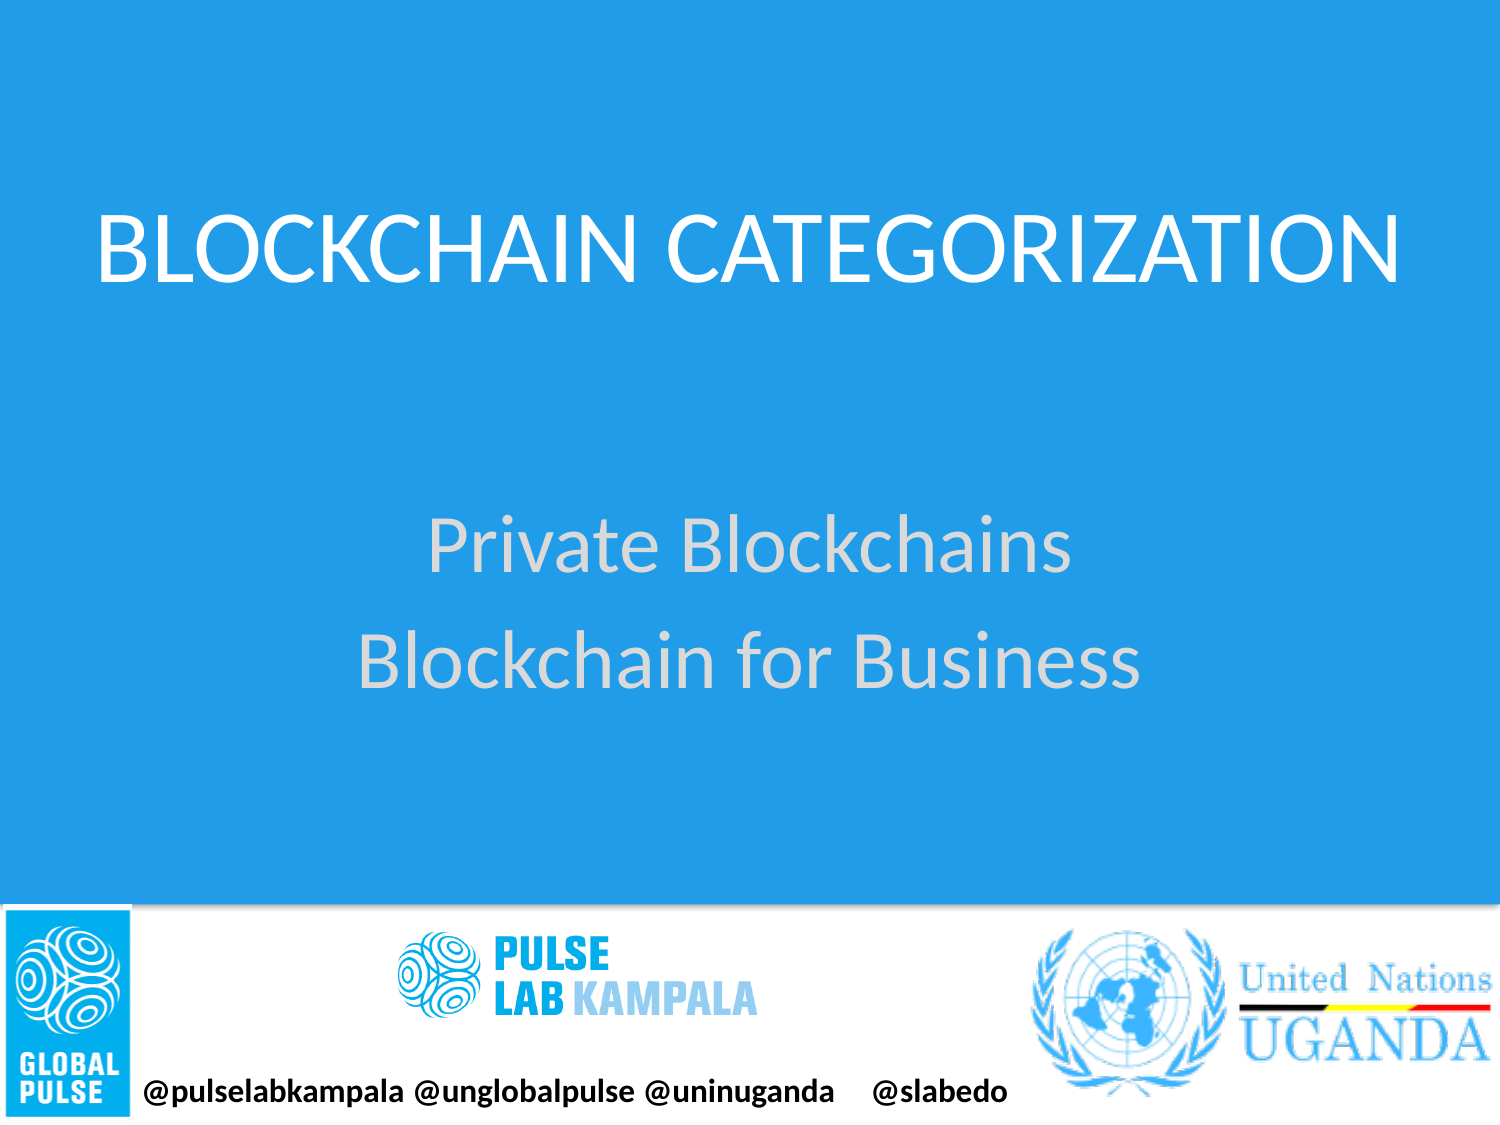

BLOCKCHAIN CATEGORIZATION
Private Blockchains
Blockchain for Business